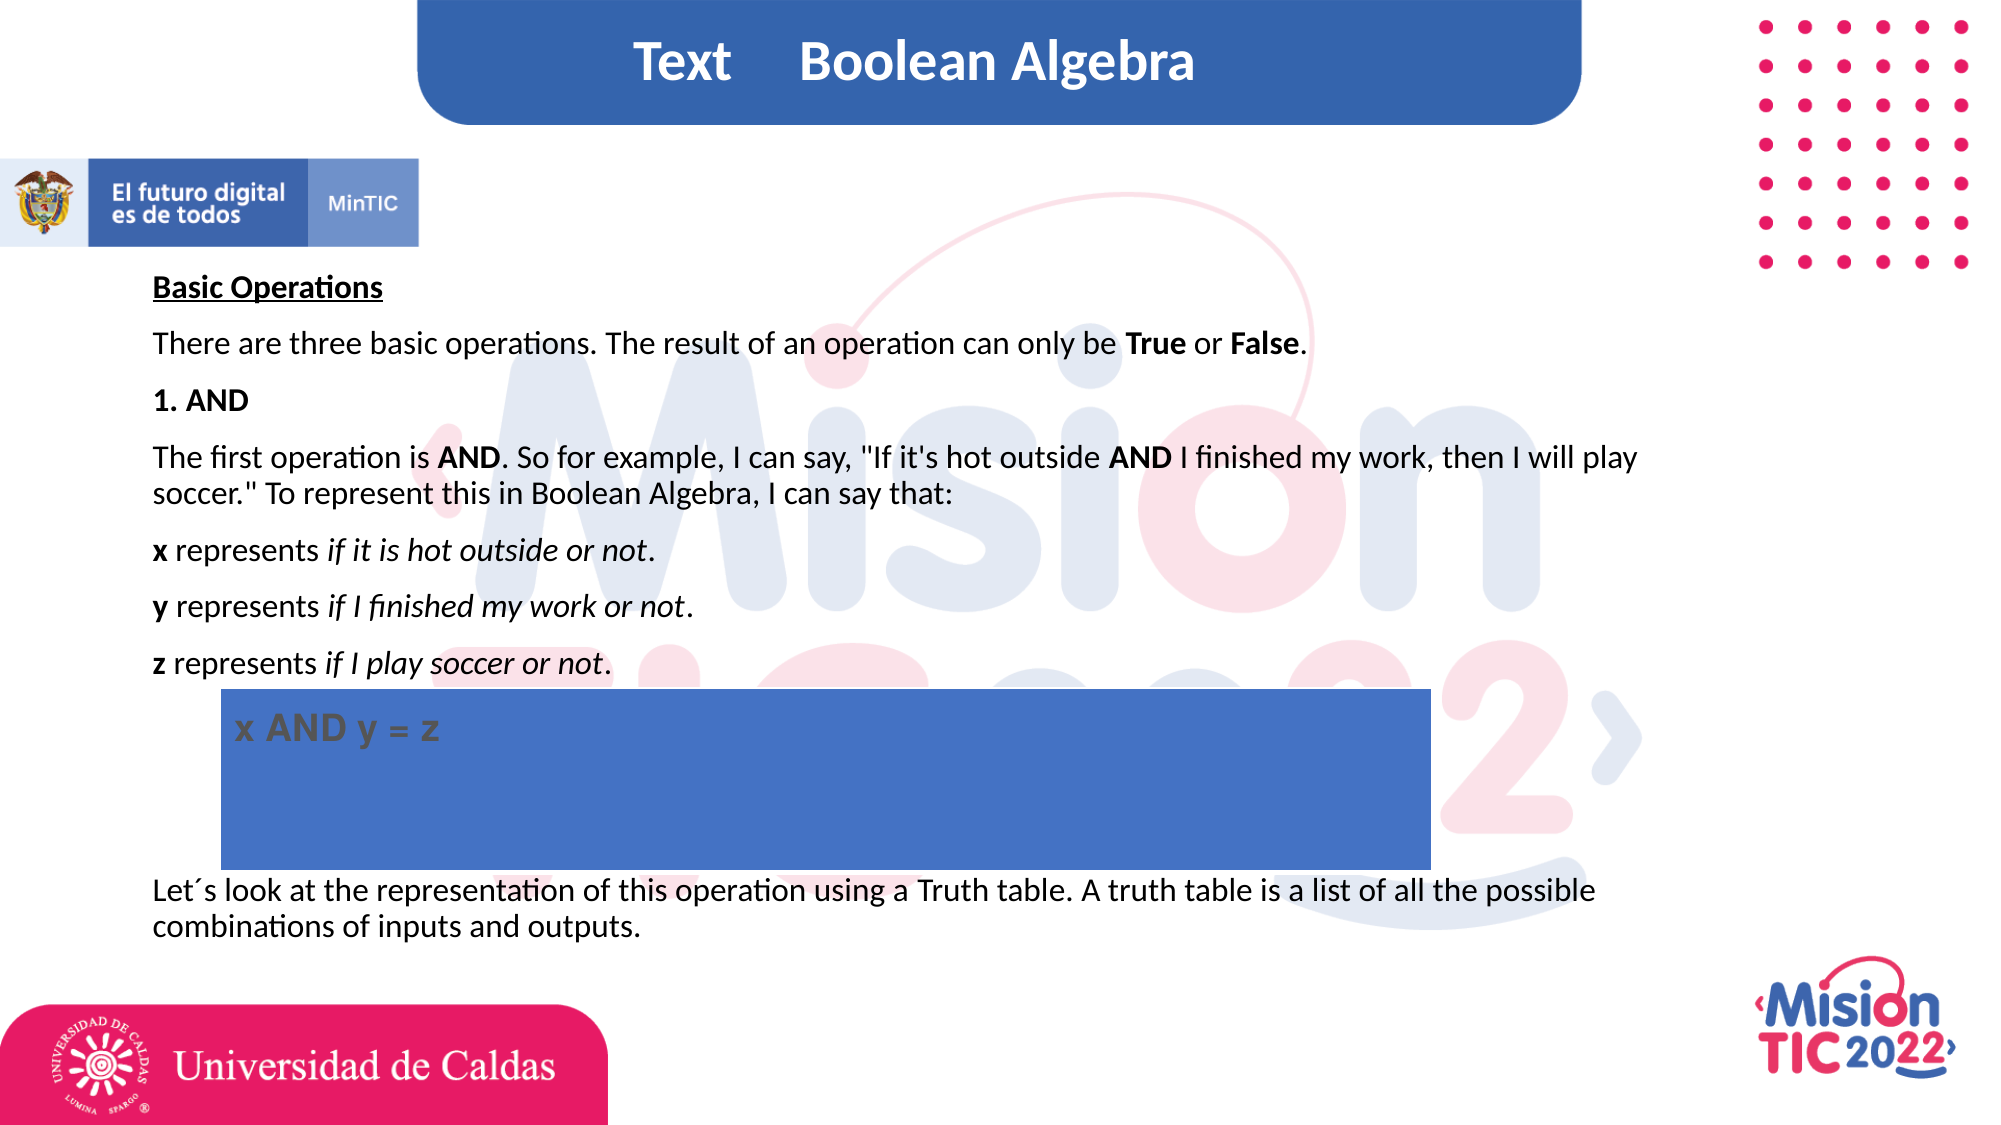

Text     Boolean Algebra
Basic Operations
There are three basic operations. The result of an operation can only be True or False.
1. AND
The first operation is AND. So for example, I can say, "If it's hot outside AND I finished my work, then I will play soccer." To represent this in Boolean Algebra, I can say that:
x represents if it is hot outside or not.
y represents if I finished my work or not.
z represents if I play soccer or not.

Let´s look at the representation of this operation using a Truth table. A truth table is a list of all the possible combinations of inputs and outputs.

| x AND y = z |
| --- |